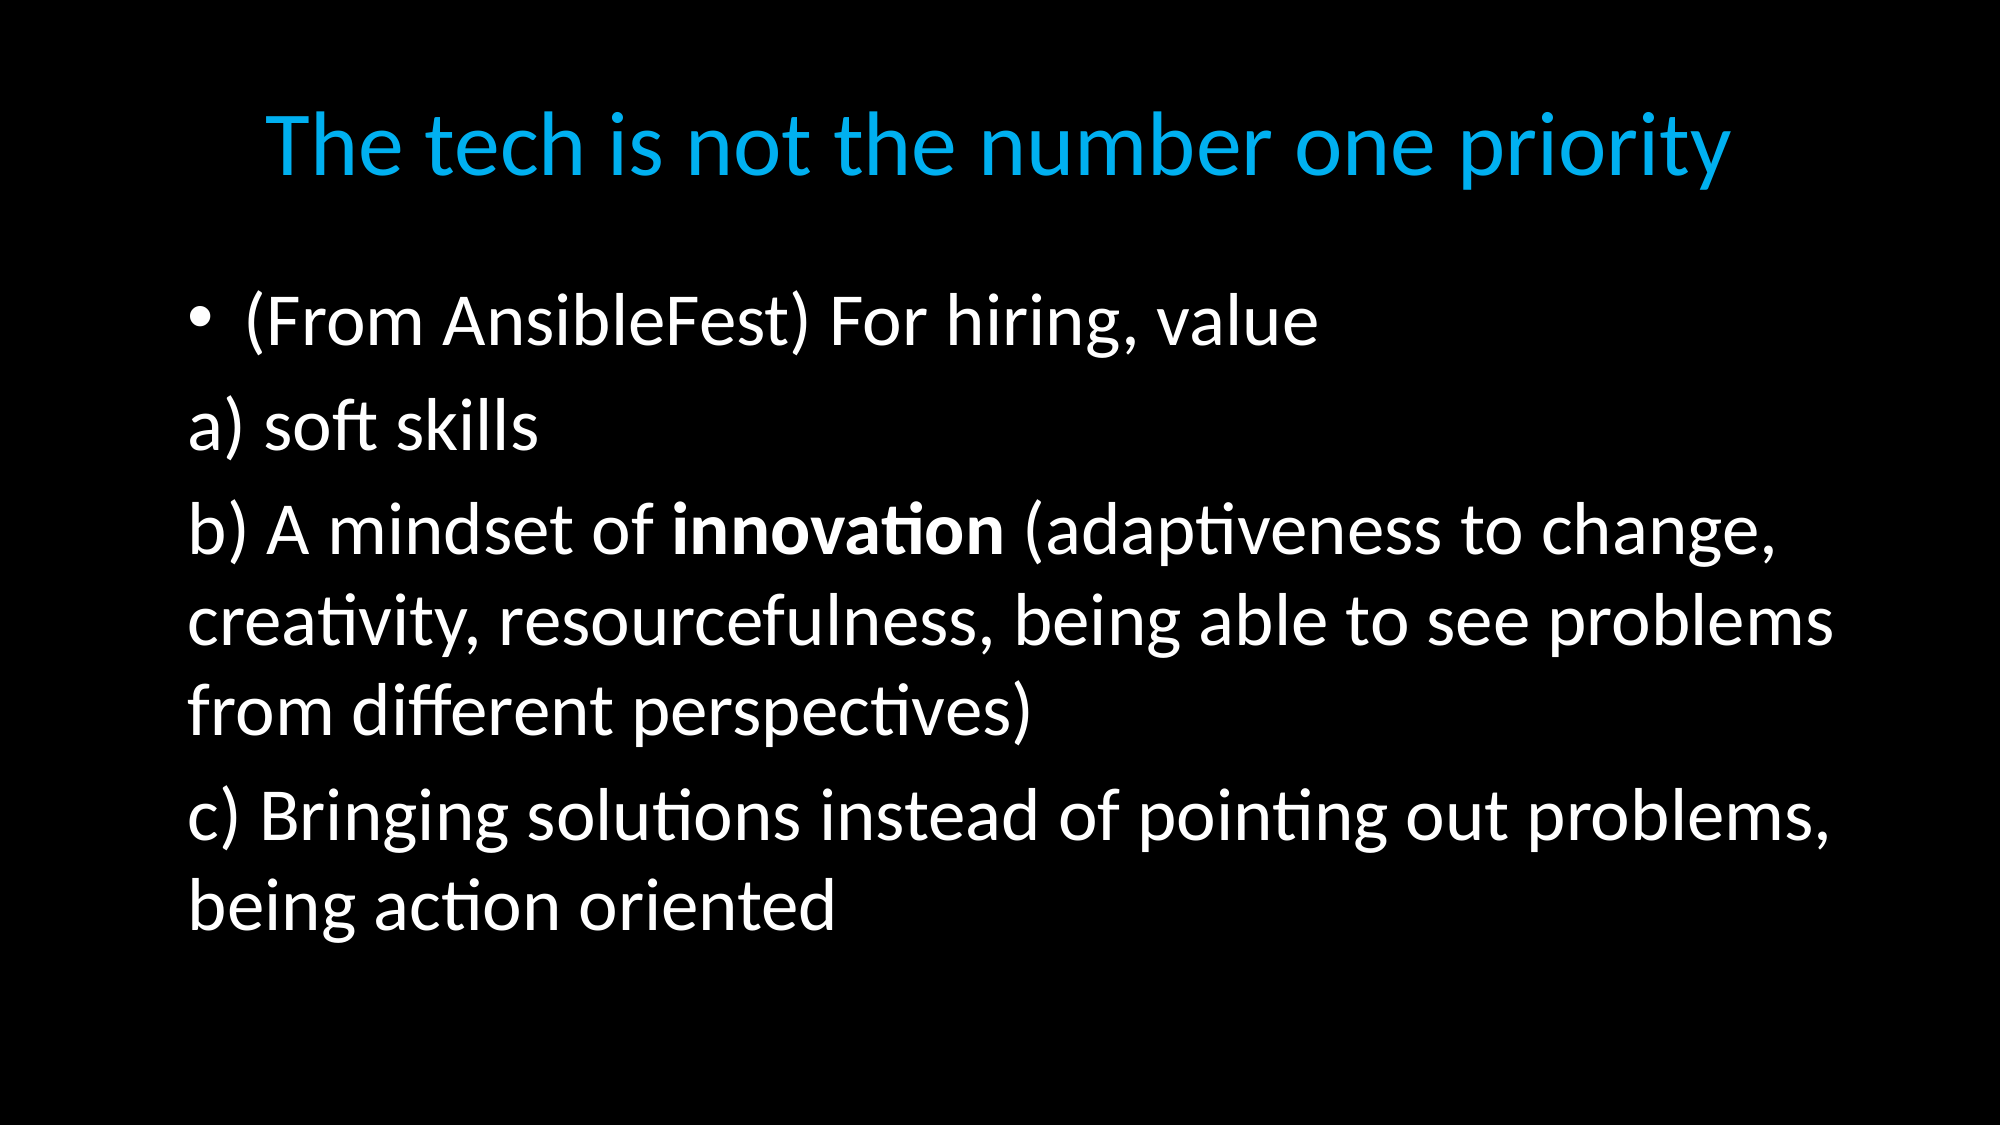

# The tech is not the number one priority
(From AnsibleFest) For hiring, value
a) soft skills
b) A mindset of innovation (adaptiveness to change, creativity, resourcefulness, being able to see problems from different perspectives)
c) Bringing solutions instead of pointing out problems, being action oriented